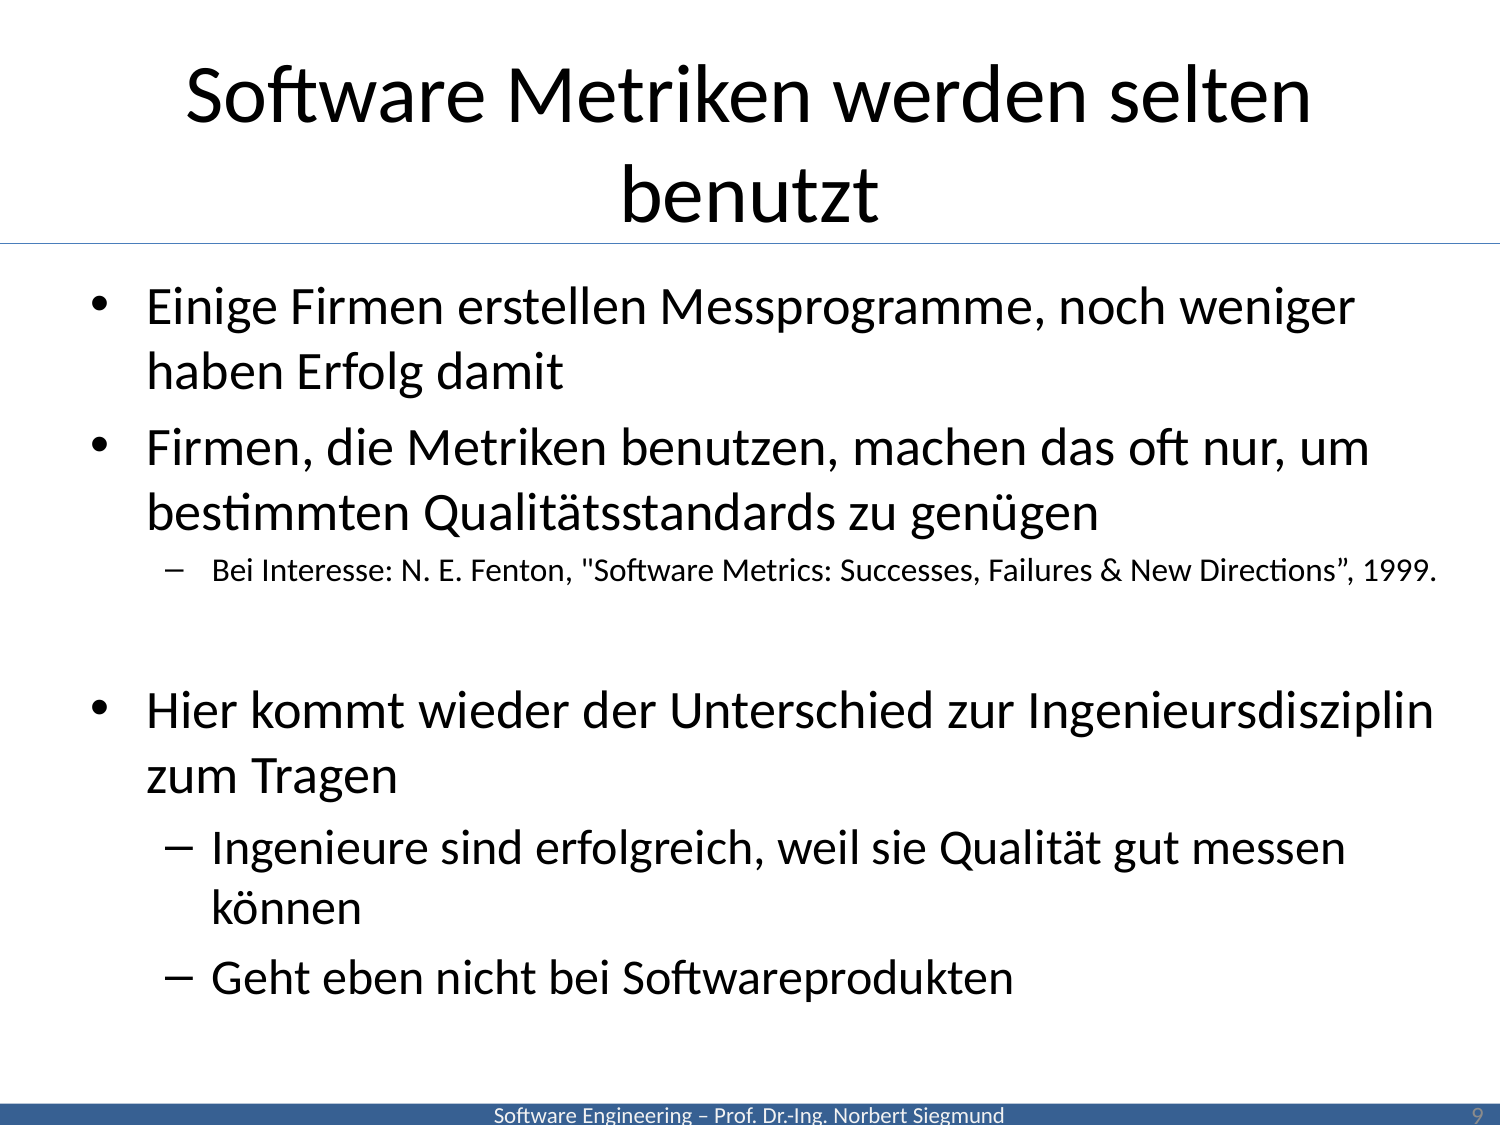

# Software Metriken werden selten benutzt
Einige Firmen erstellen Messprogramme, noch weniger haben Erfolg damit
Firmen, die Metriken benutzen, machen das oft nur, um bestimmten Qualitätsstandards zu genügen
Bei Interesse: N. E. Fenton, "Software Metrics: Successes, Failures & New Directions”, 1999.

Hier kommt wieder der Unterschied zur Ingenieursdisziplin zum Tragen
Ingenieure sind erfolgreich, weil sie Qualität gut messen können
Geht eben nicht bei Softwareprodukten
9